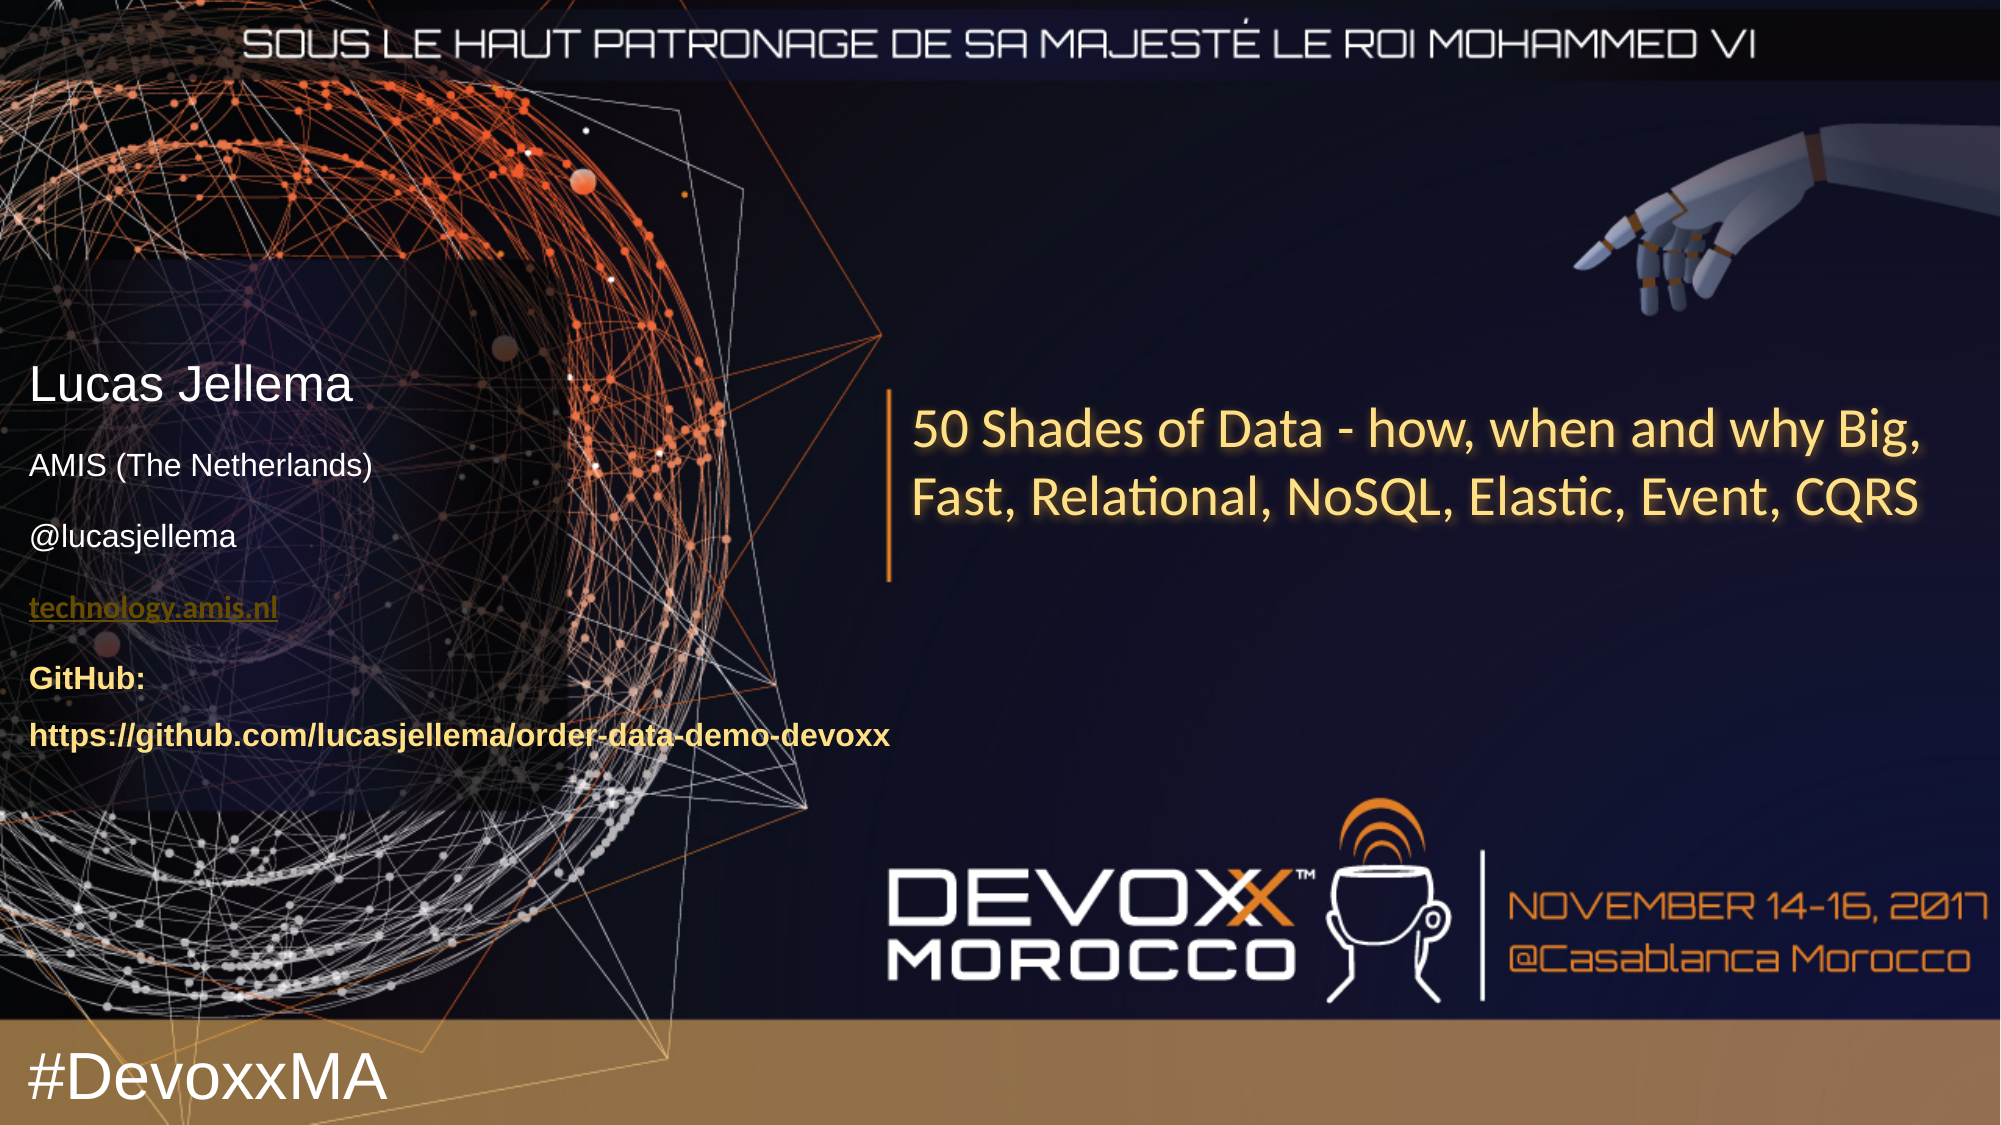

Lucas Jellema
AMIS (The Netherlands)
@lucasjellema
technology.amis.nl
GitHub:
https://github.com/lucasjellema/order-data-demo-devoxx

# 50 Shades of Data - how, when and why Big, Fast, Relational, NoSQL, Elastic, Event, CQRS
#DevoxxMA